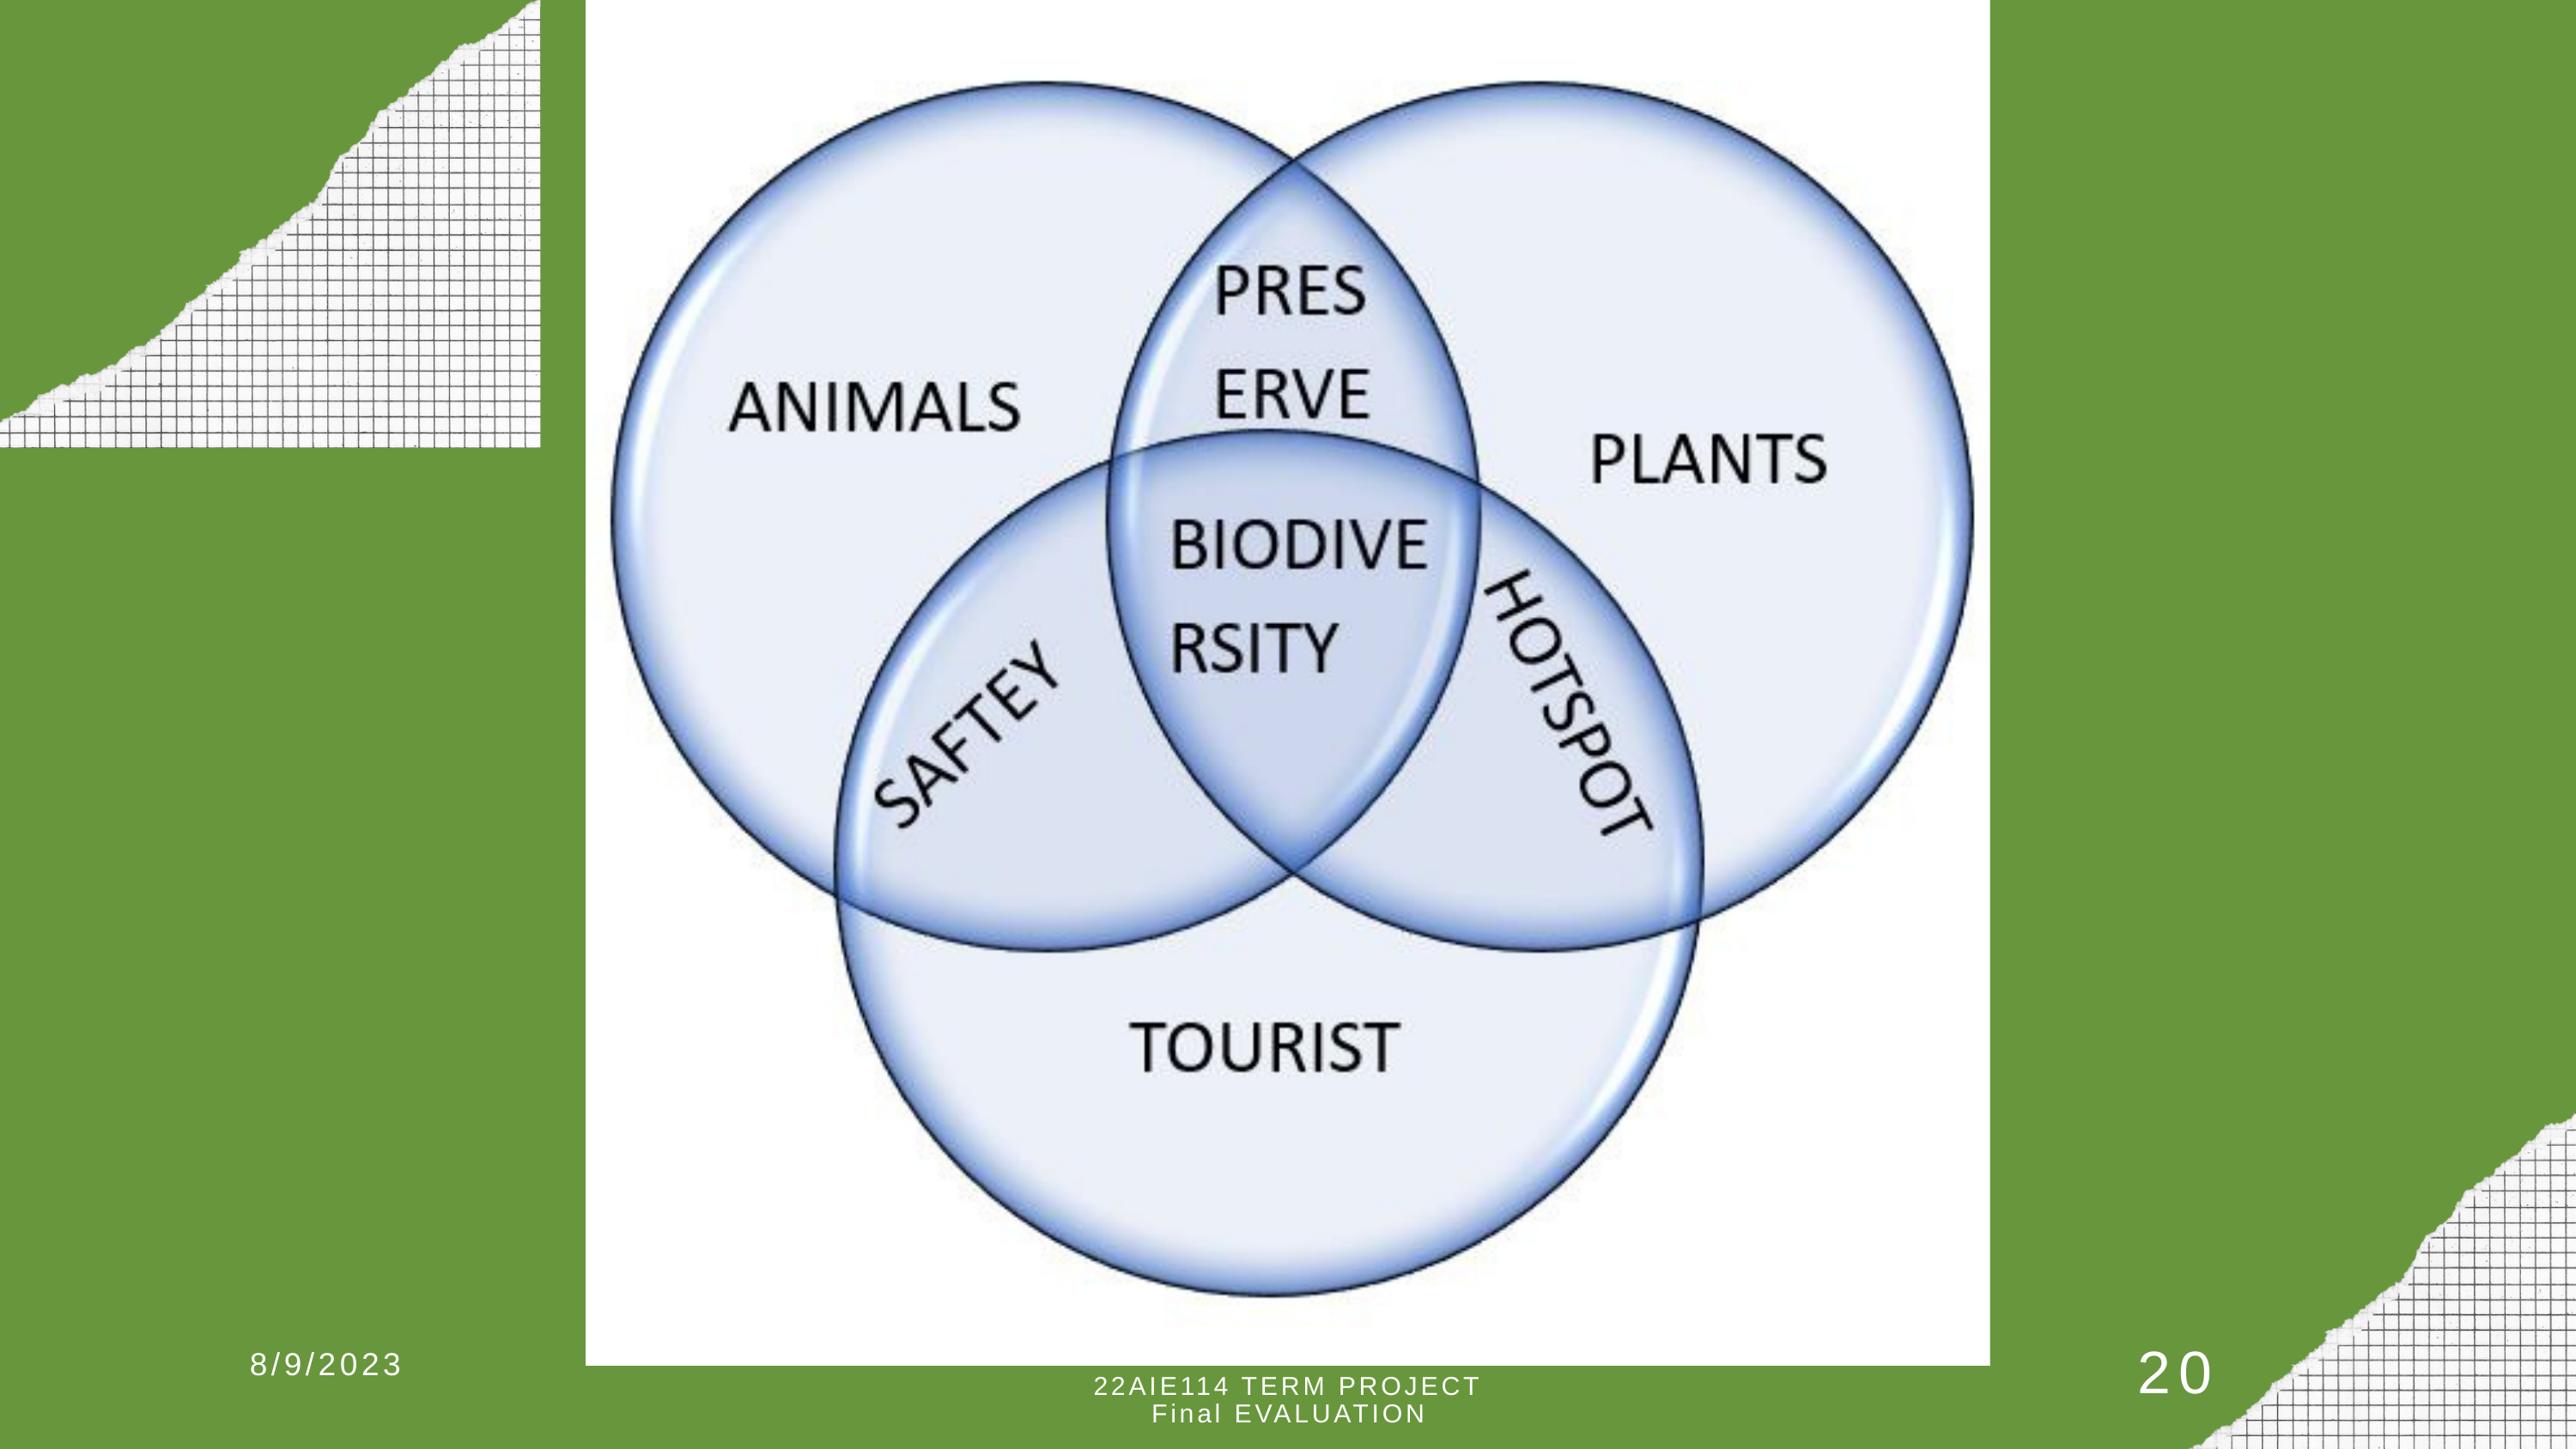

20
8/9/2023
22AIE114 TERM PROJECT Final EVALUATION​